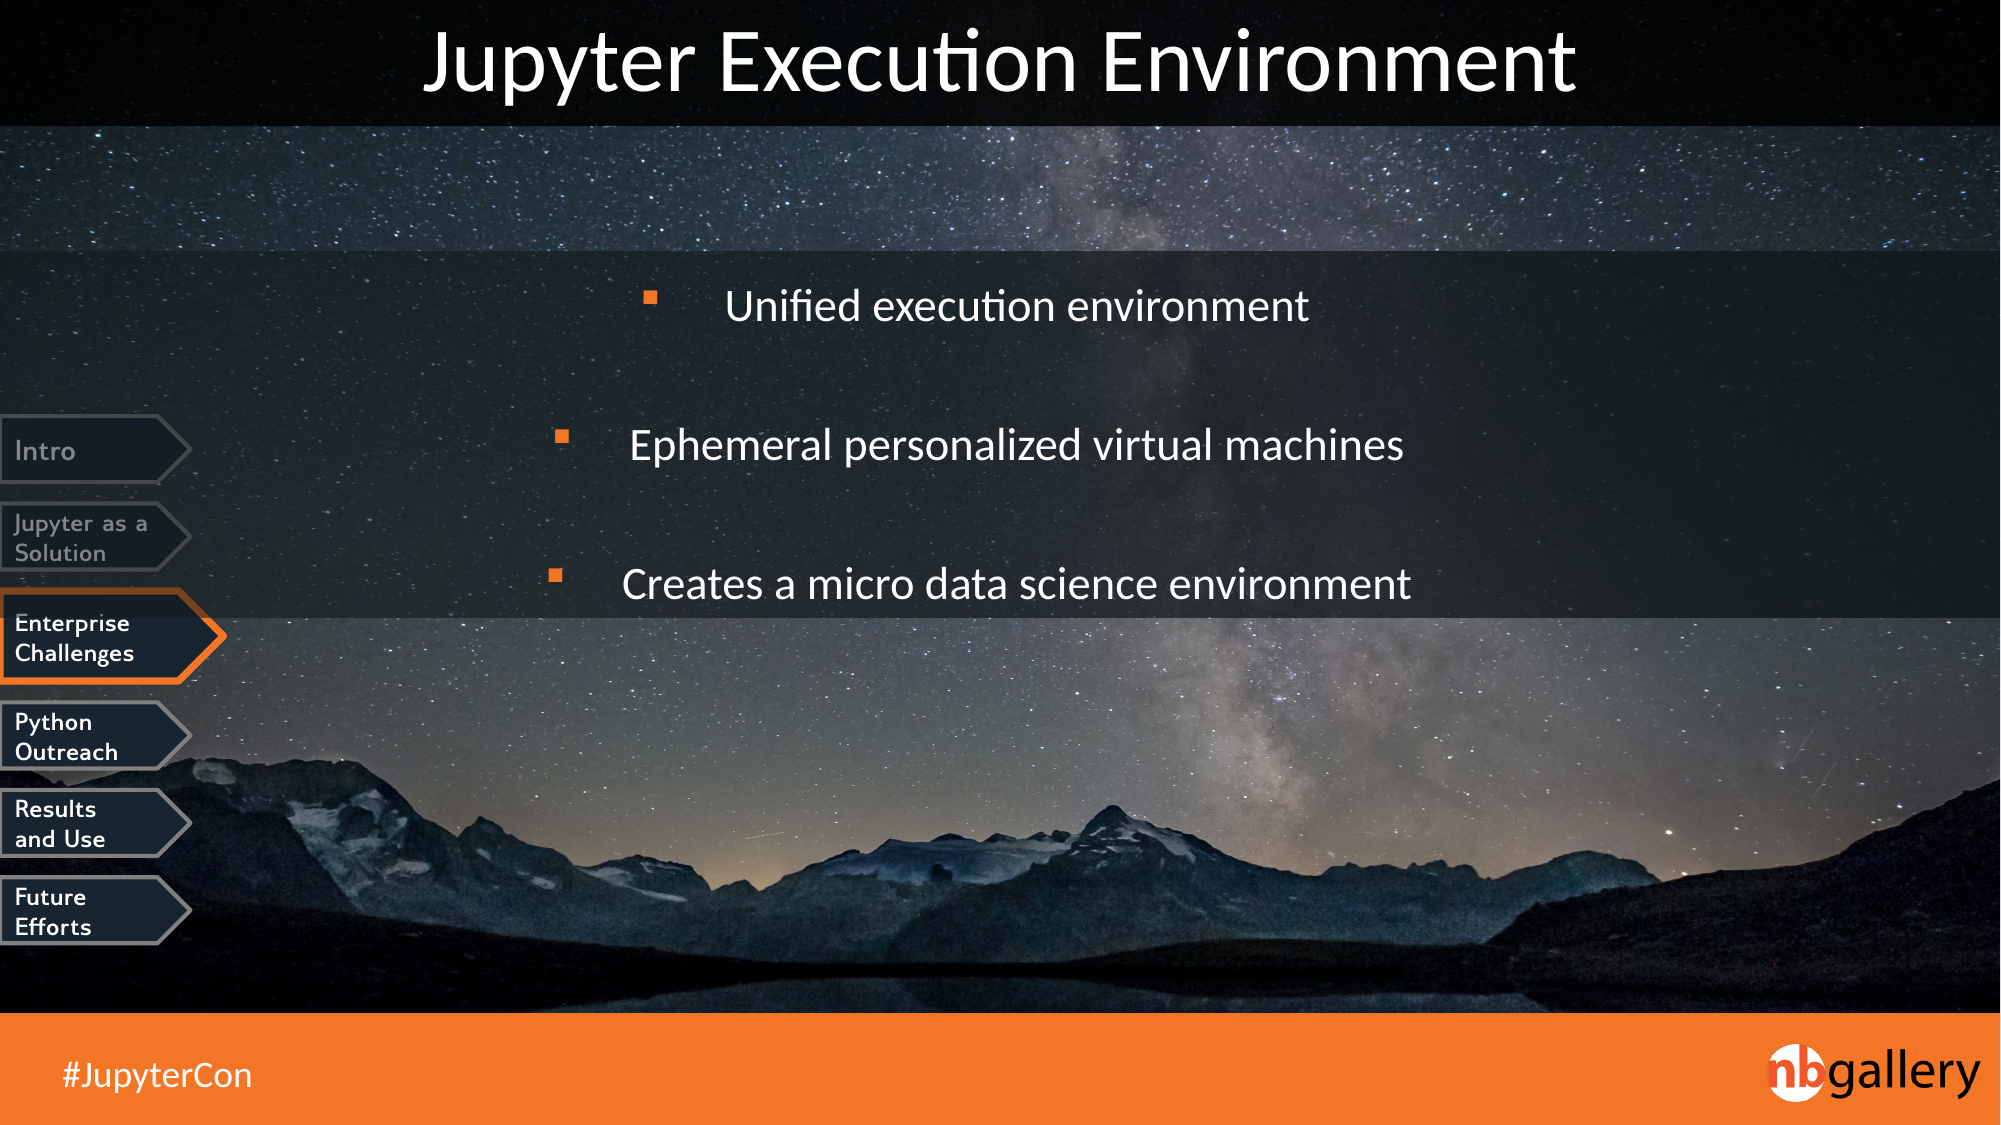

# Jupyter Execution Environment
Unified execution environment

Ephemeral personalized virtual machines

Creates a micro data science environment